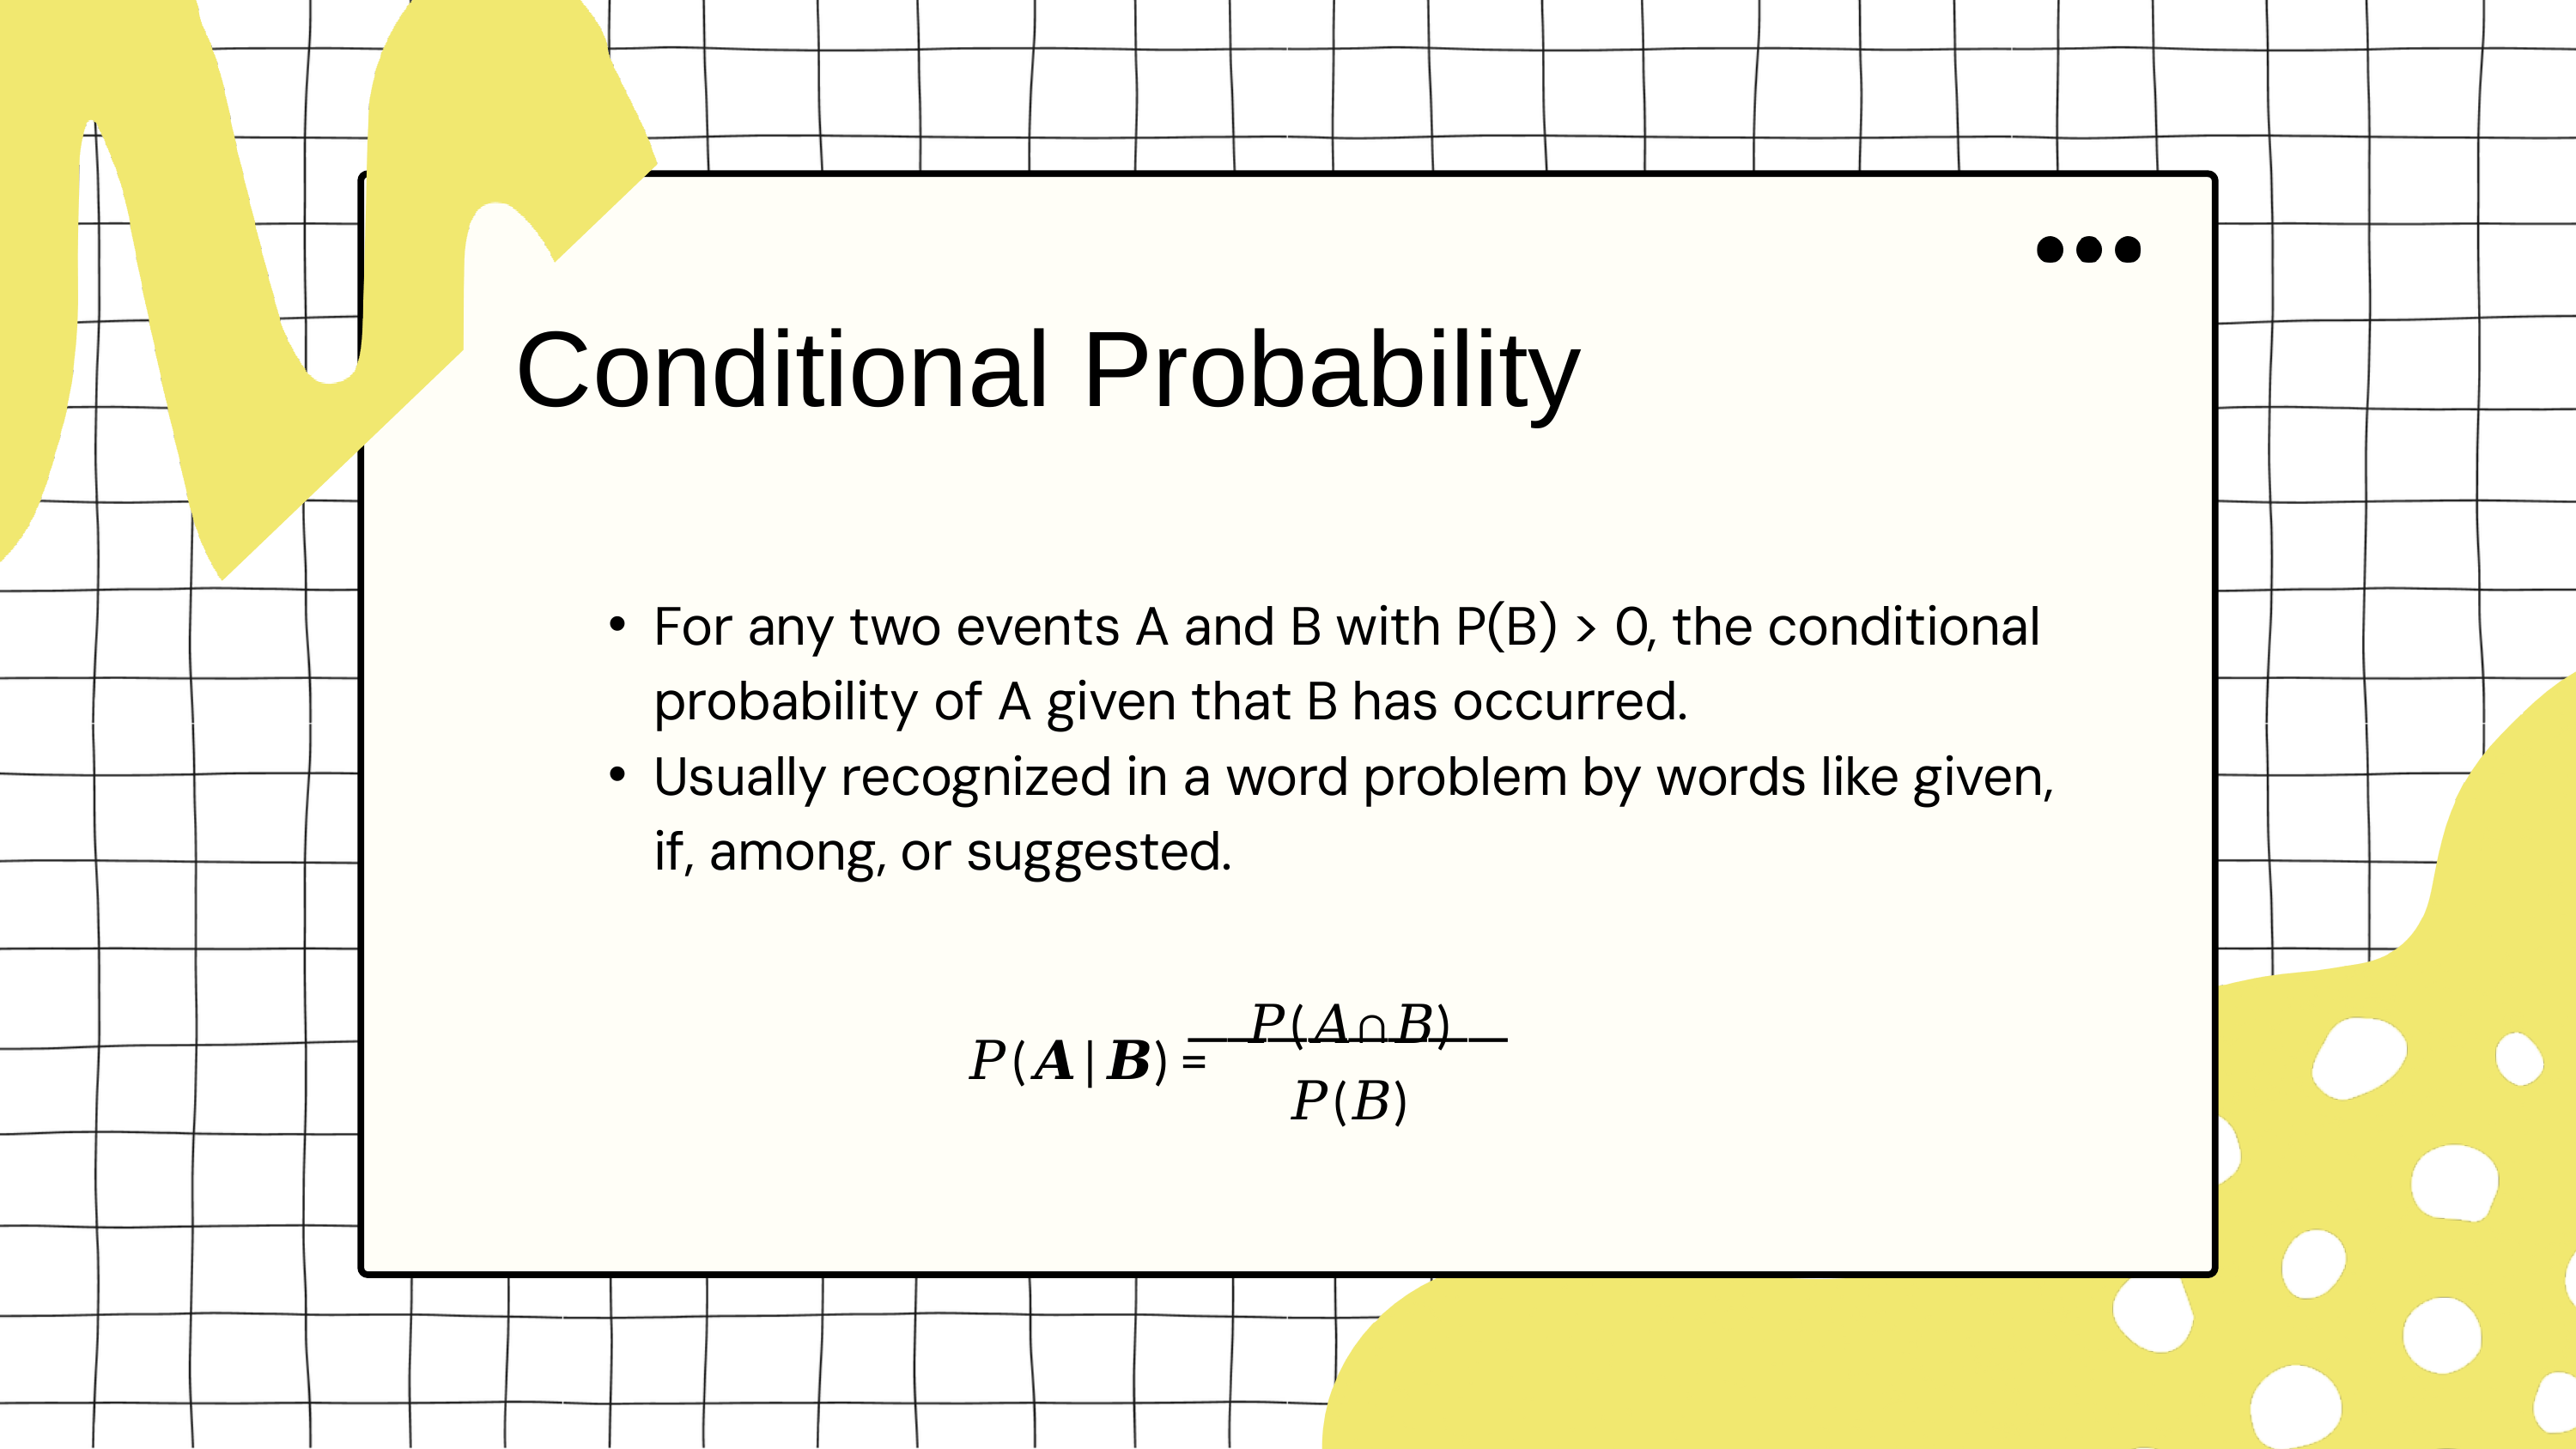

Conditional Probability
For any two events A and B with P(B) > 0, the conditional probability of A given that B has occurred.
Usually recognized in a word problem by words like given, if, among, or suggested.

𝑃(𝐴∩𝐵)
𝑃(𝑨|𝑩) =
————————
𝑃(𝐵)